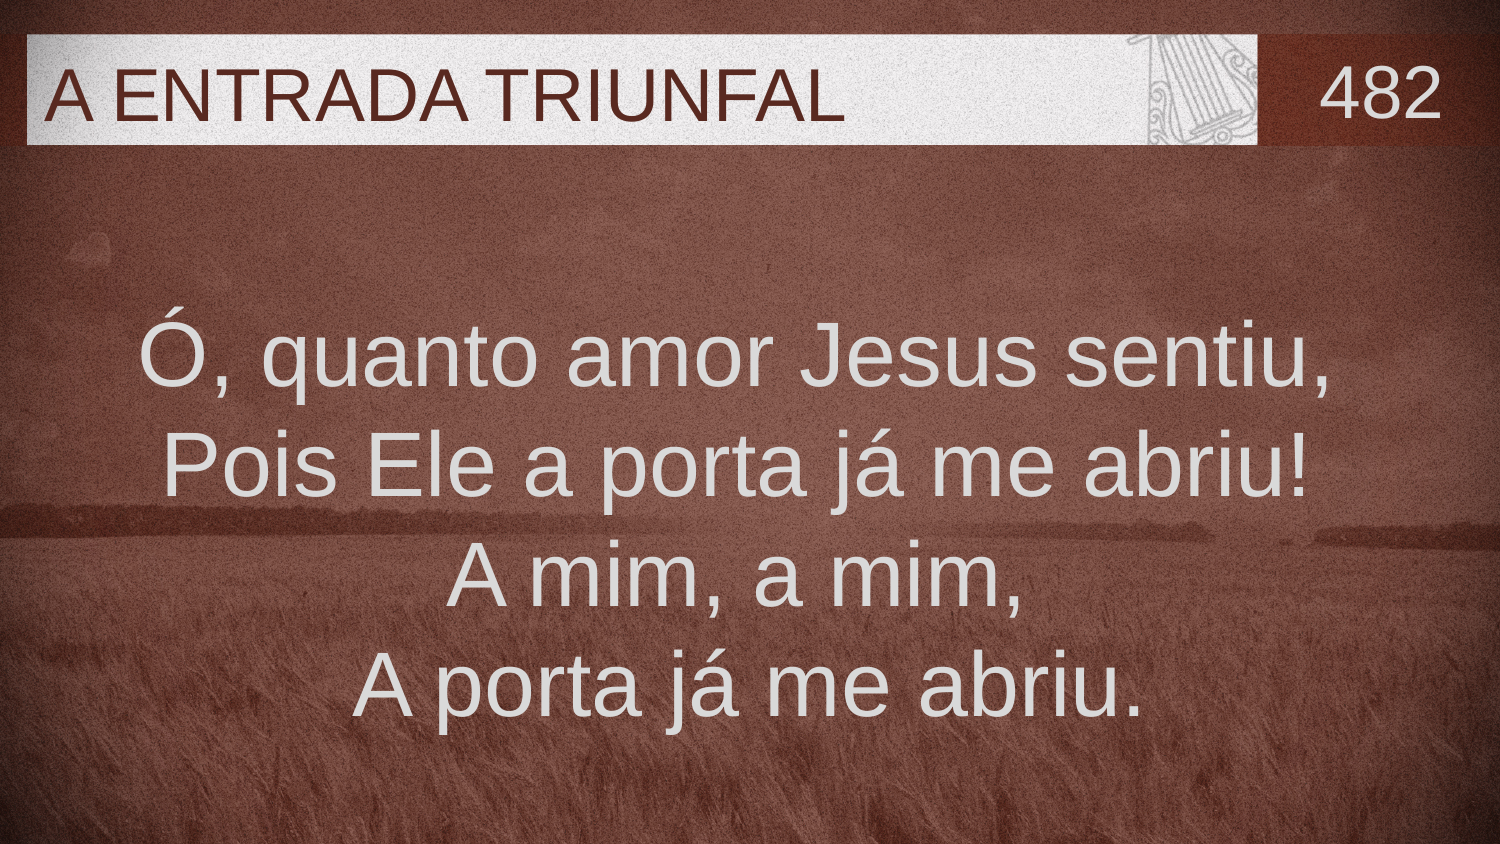

# A ENTRADA TRIUNFAL
482

Ó, quanto amor Jesus sentiu,
Pois Ele a porta já me abriu!
A mim, a mim,
A porta já me abriu.